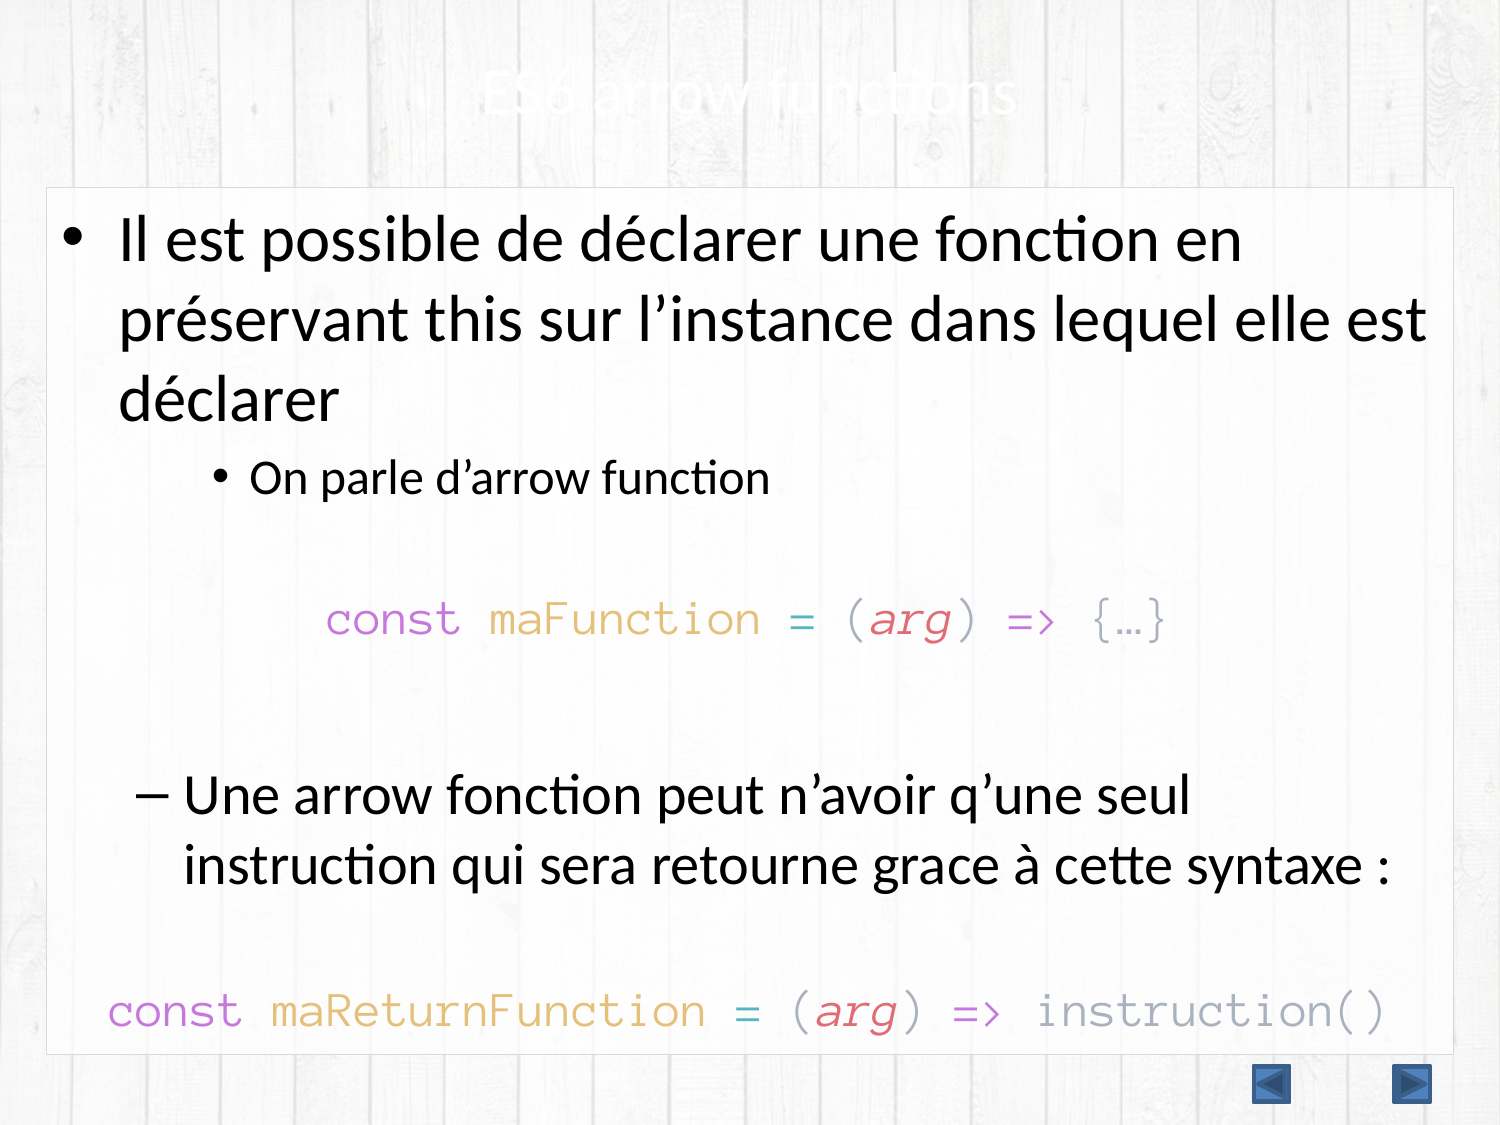

# ES6 arrow functions
Il est possible de déclarer une fonction en préservant this sur l’instance dans lequel elle est déclarer
On parle d’arrow function

const maFunction = (arg) => {…}

Une arrow fonction peut n’avoir q’une seul instruction qui sera retourne grace à cette syntaxe :

const maReturnFunction = (arg) => instruction()